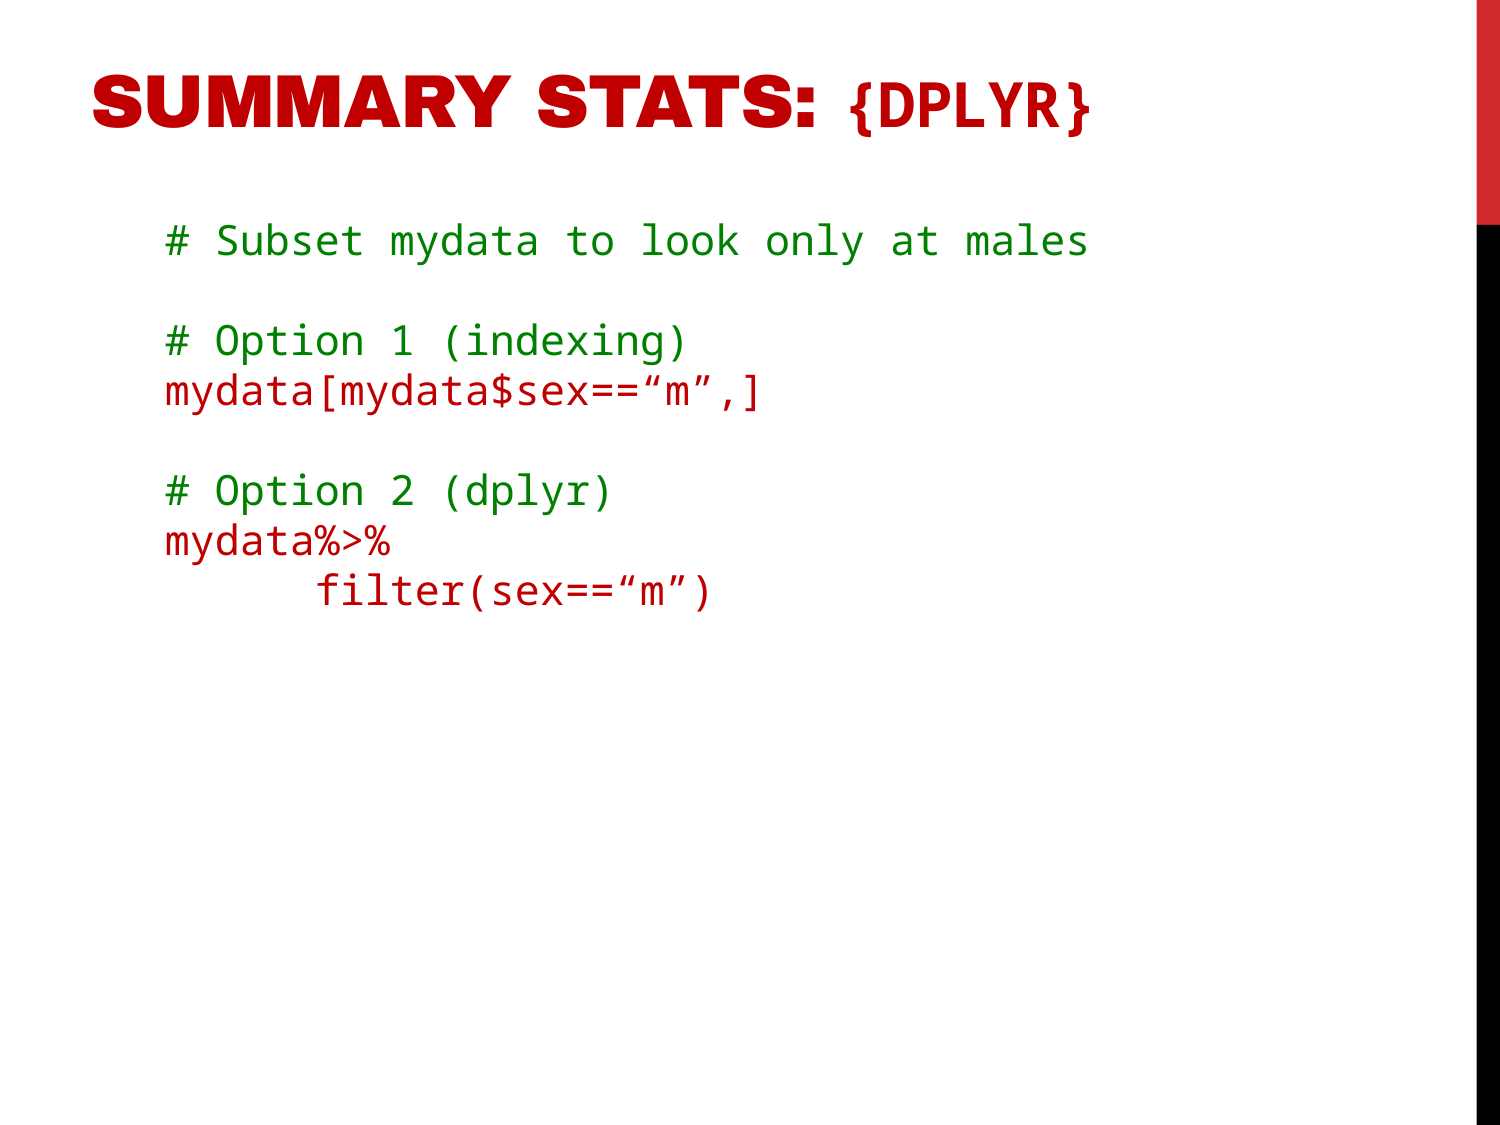

# Summary stats: {dplyr}
# Subset mydata to look only at males

# Option 1 (indexing)
mydata[mydata$sex==“m”,]

# Option 2 (dplyr)
mydata%>%
	filter(sex==“m”)